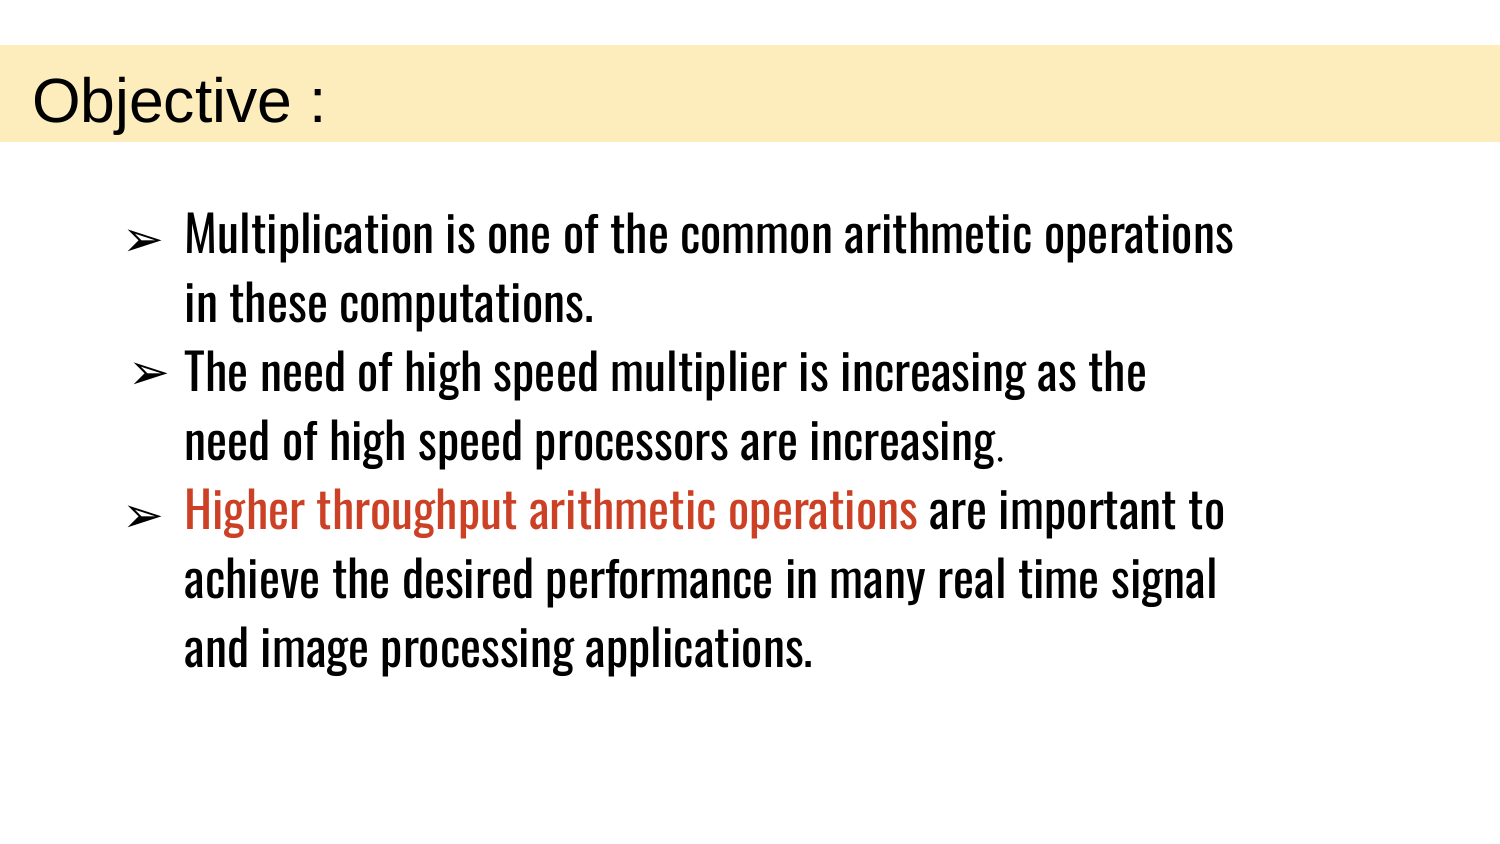

Objective :
Multiplication is one of the common arithmetic operations in these computations.
The need of high speed multiplier is increasing as the need of high speed processors are increasing.
Higher throughput arithmetic operations are important to achieve the desired performance in many real time signal and image processing applications.